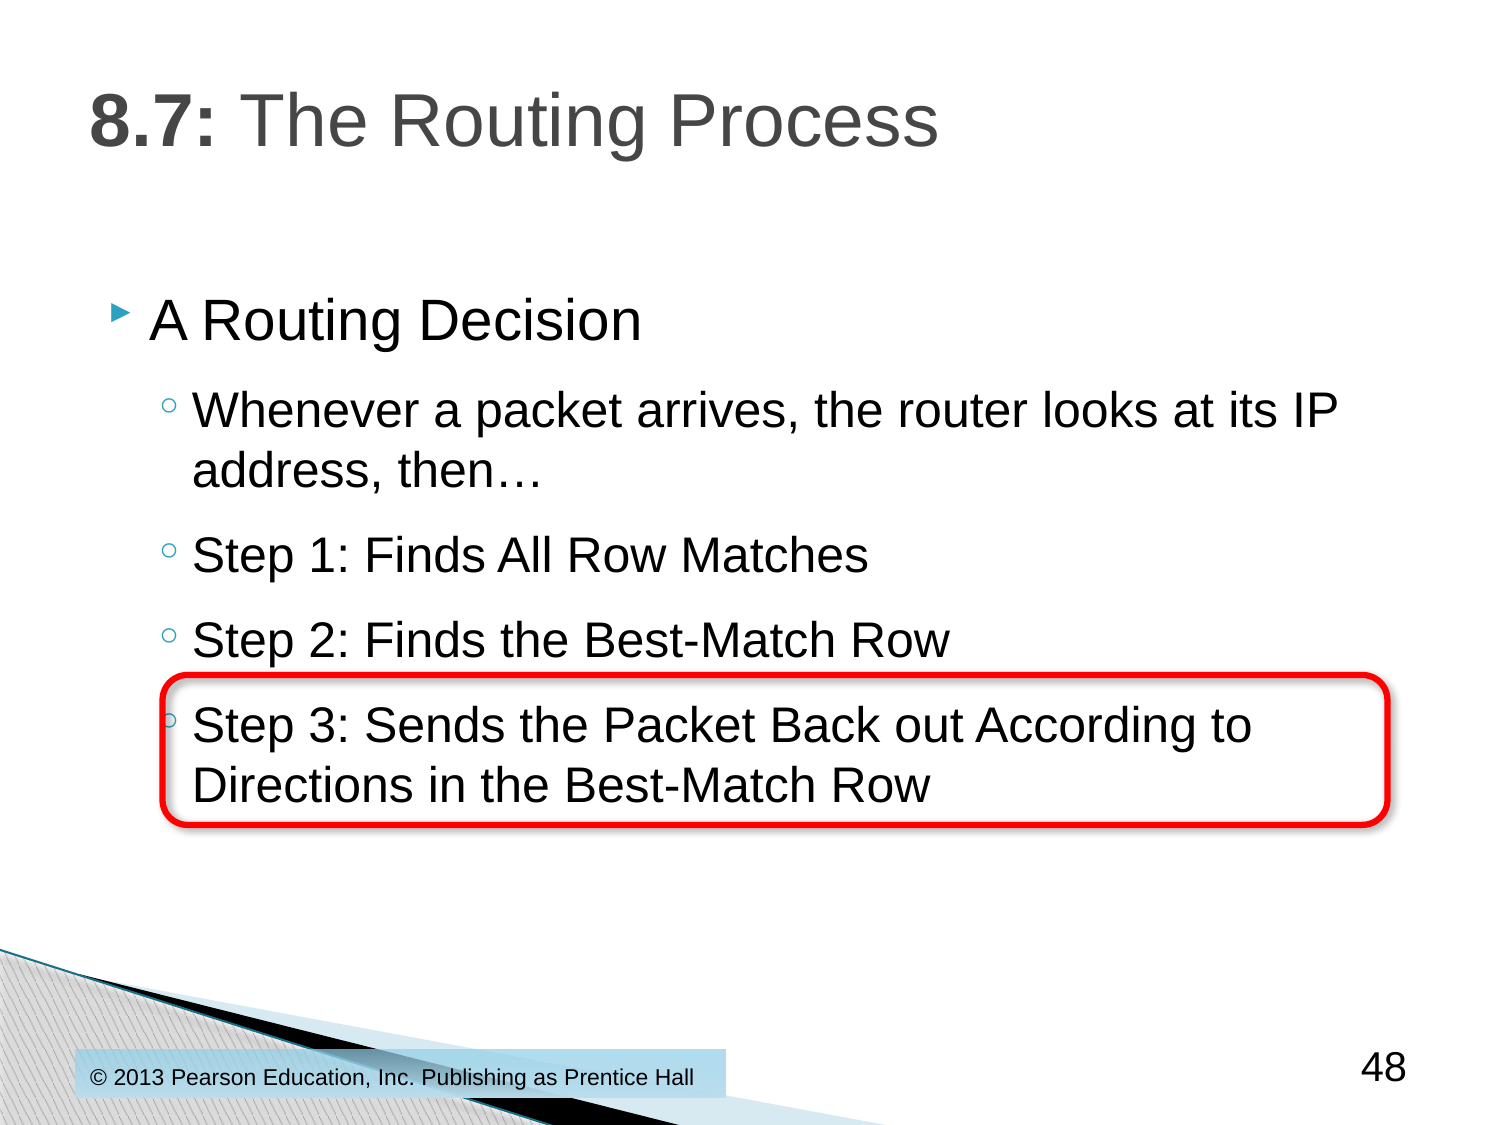

# 8.7: The Routing Process
A Routing Decision
Whenever a packet arrives, the router looks at its IP address, then…
Step 1: Finds All Row Matches
Step 2: Finds the Best-Match Row
Step 3: Sends the Packet Back out According to Directions in the Best-Match Row

48
© 2013 Pearson Education, Inc. Publishing as Prentice Hall